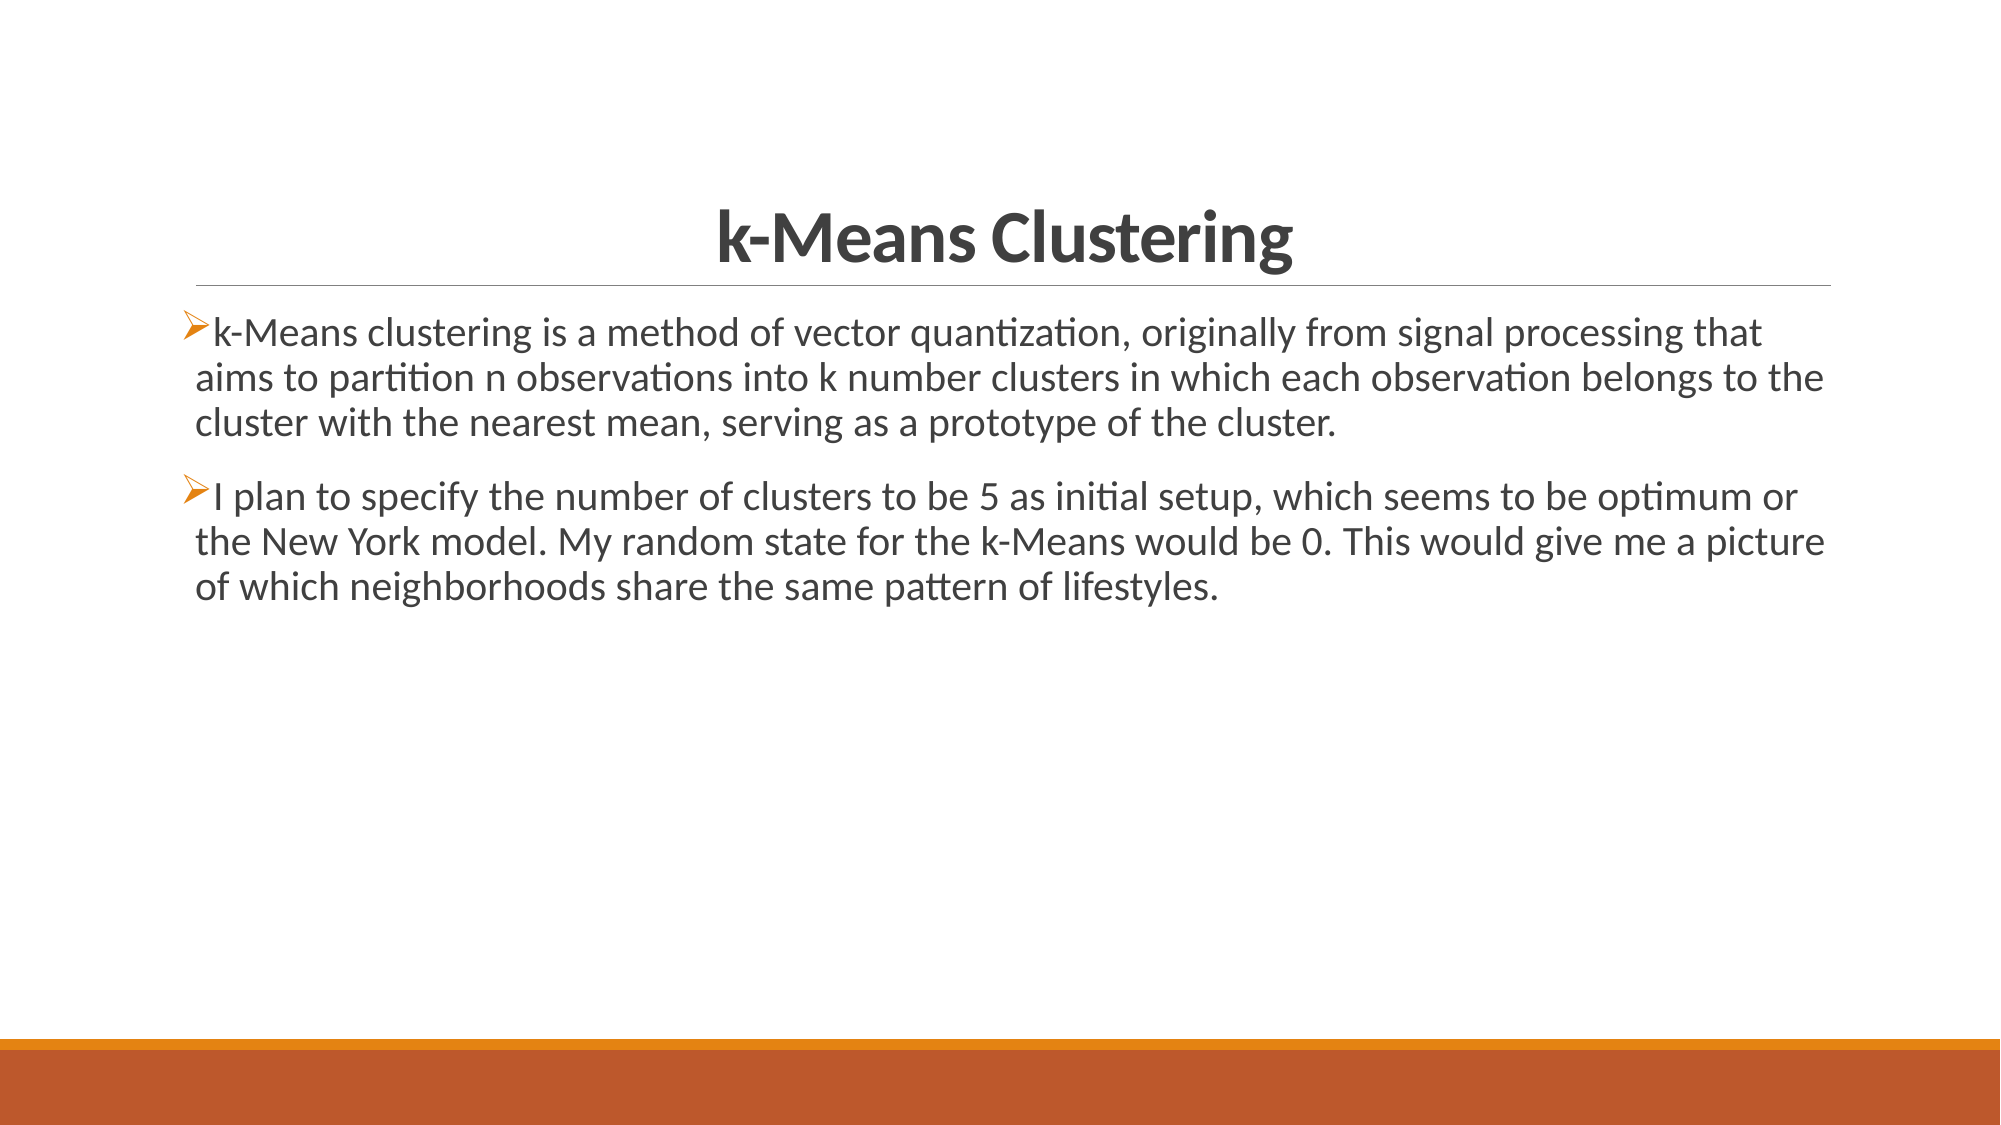

# k-Means Clustering
k-Means clustering is a method of vector quantization, originally from signal processing that aims to partition n observations into k number clusters in which each observation belongs to the cluster with the nearest mean, serving as a prototype of the cluster.
I plan to specify the number of clusters to be 5 as initial setup, which seems to be optimum or the New York model. My random state for the k-Means would be 0. This would give me a picture of which neighborhoods share the same pattern of lifestyles.